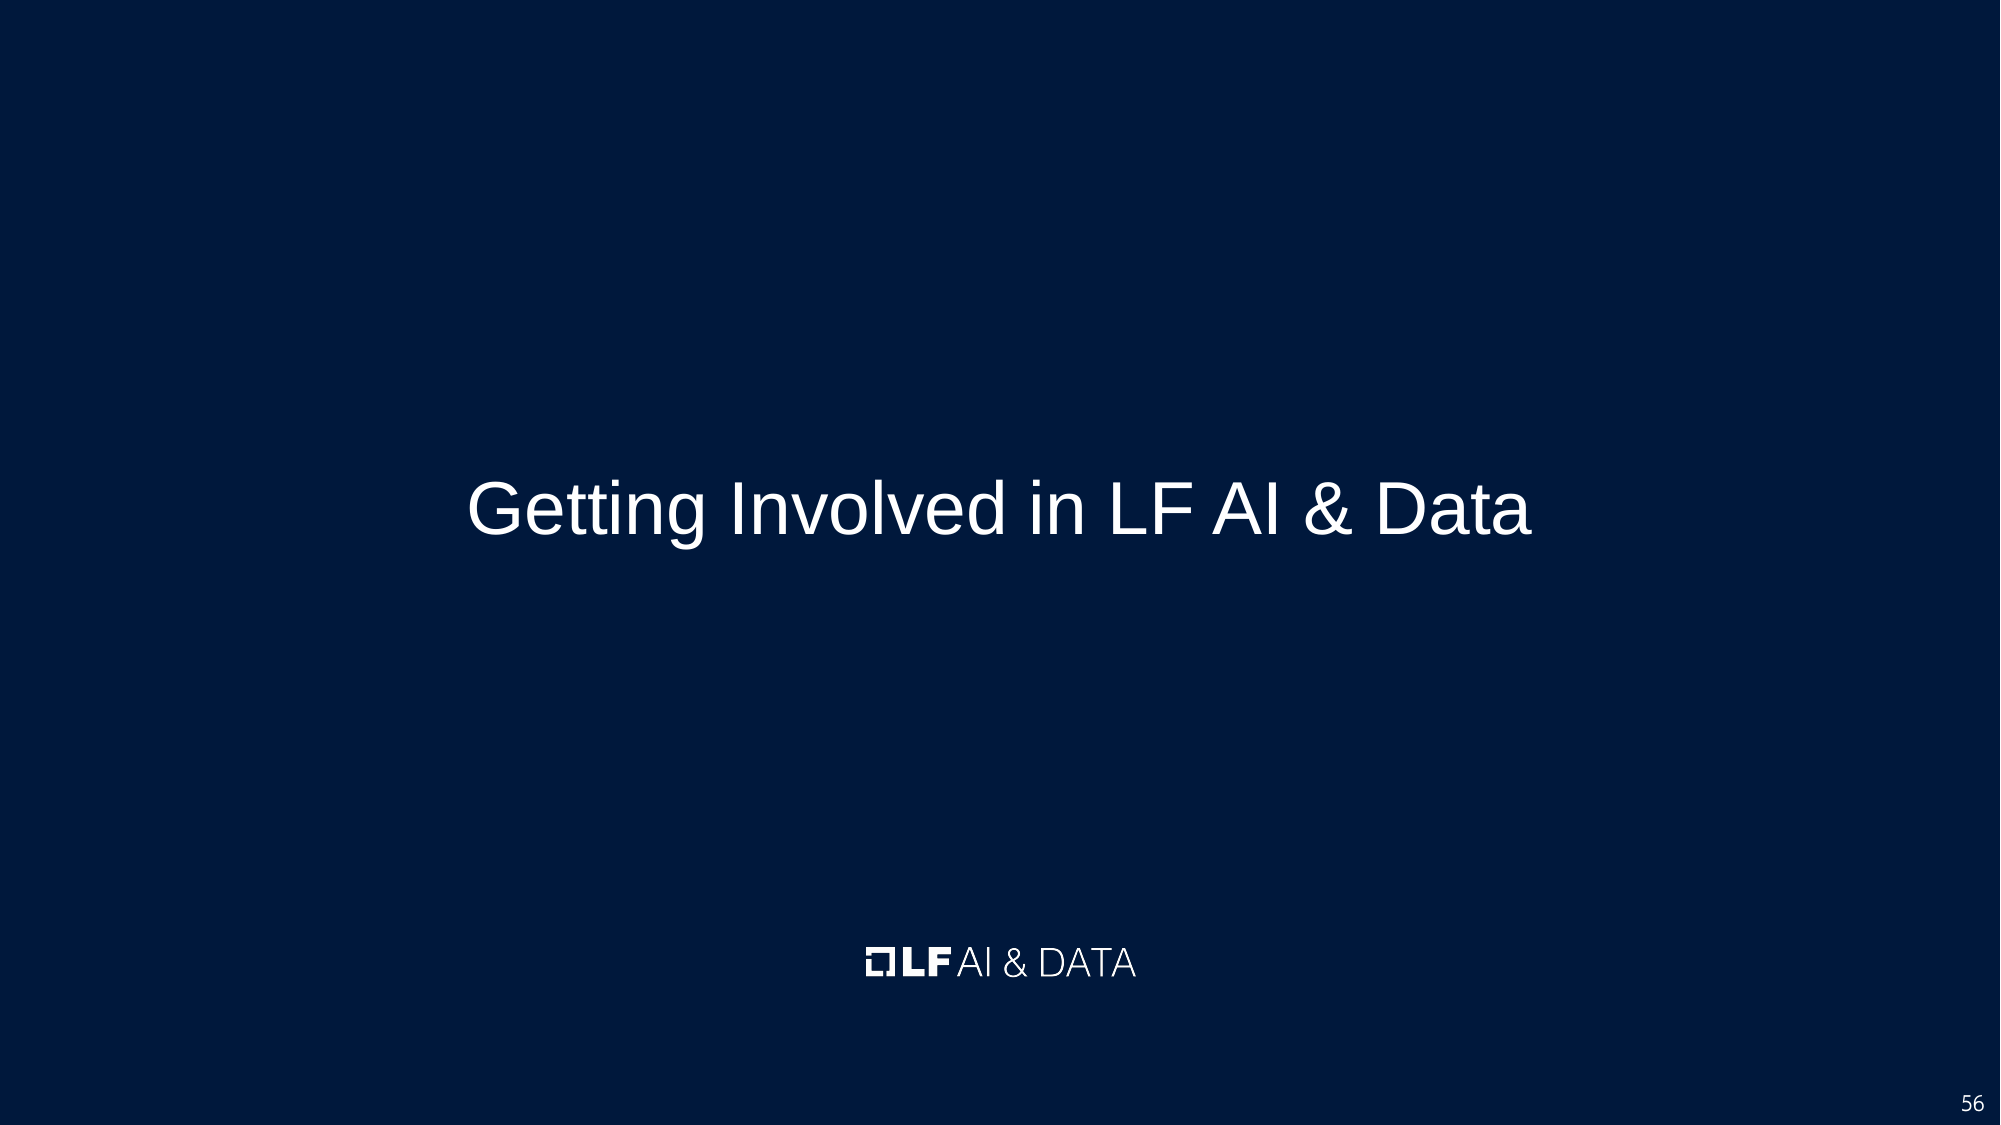

# Getting Involved in LF AI & Data
56